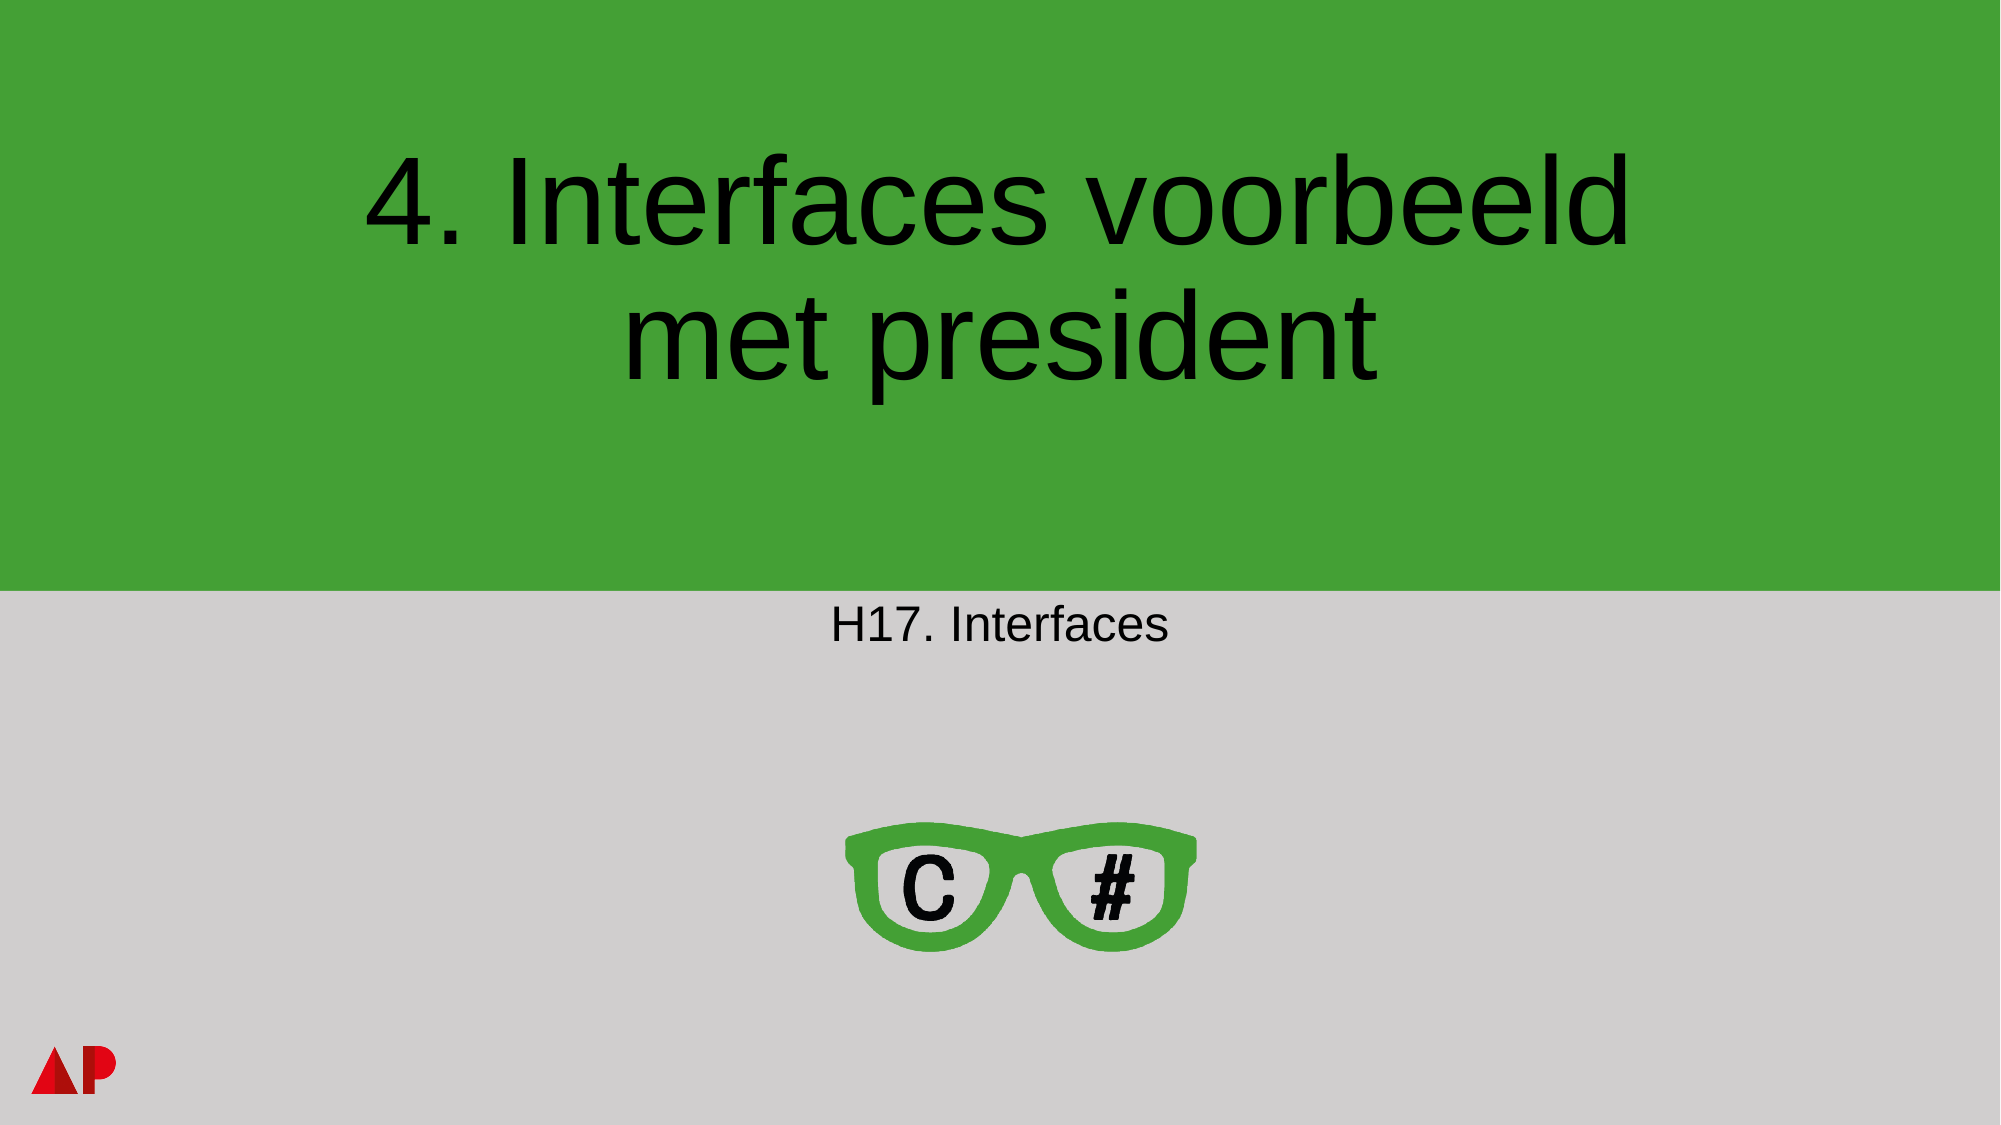

# 4. Interfaces voorbeeld met president
H17. Interfaces